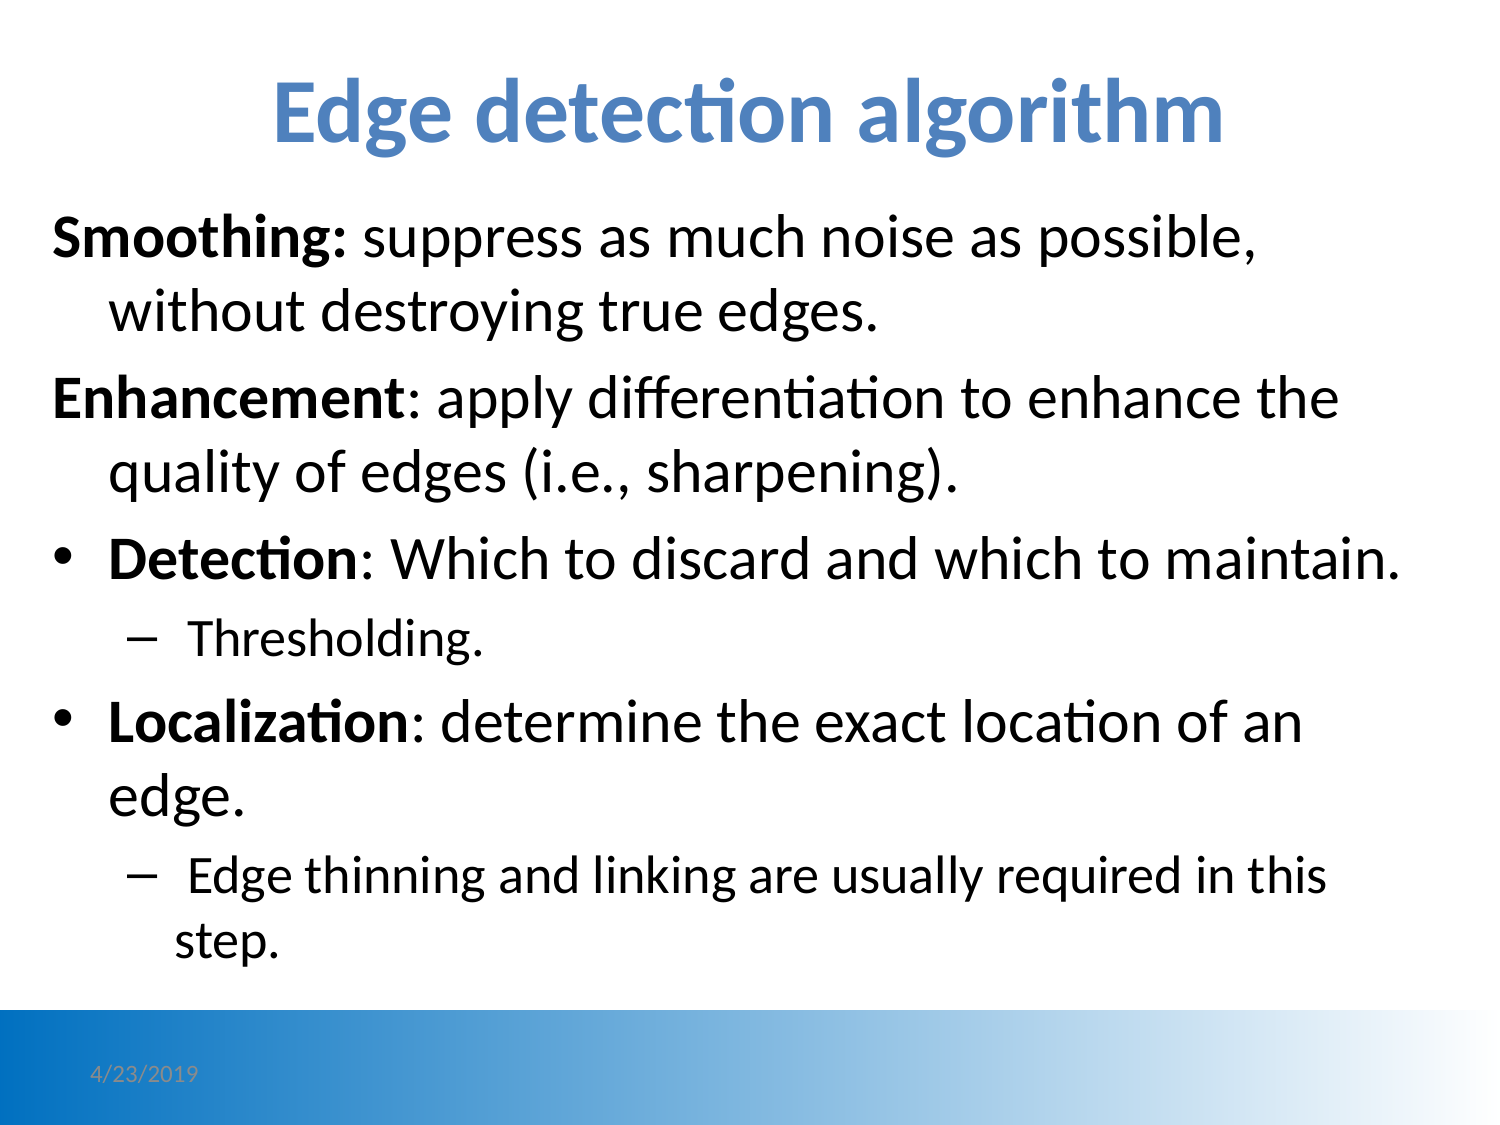

# Edge detection algorithm
Smoothing: suppress as much noise as possible, without destroying true edges.
Enhancement: apply differentiation to enhance the quality of edges (i.e., sharpening).
Detection: Which to discard and which to maintain.
 Thresholding.
Localization: determine the exact location of an edge.
 Edge thinning and linking are usually required in this step.

4/23/2019
45